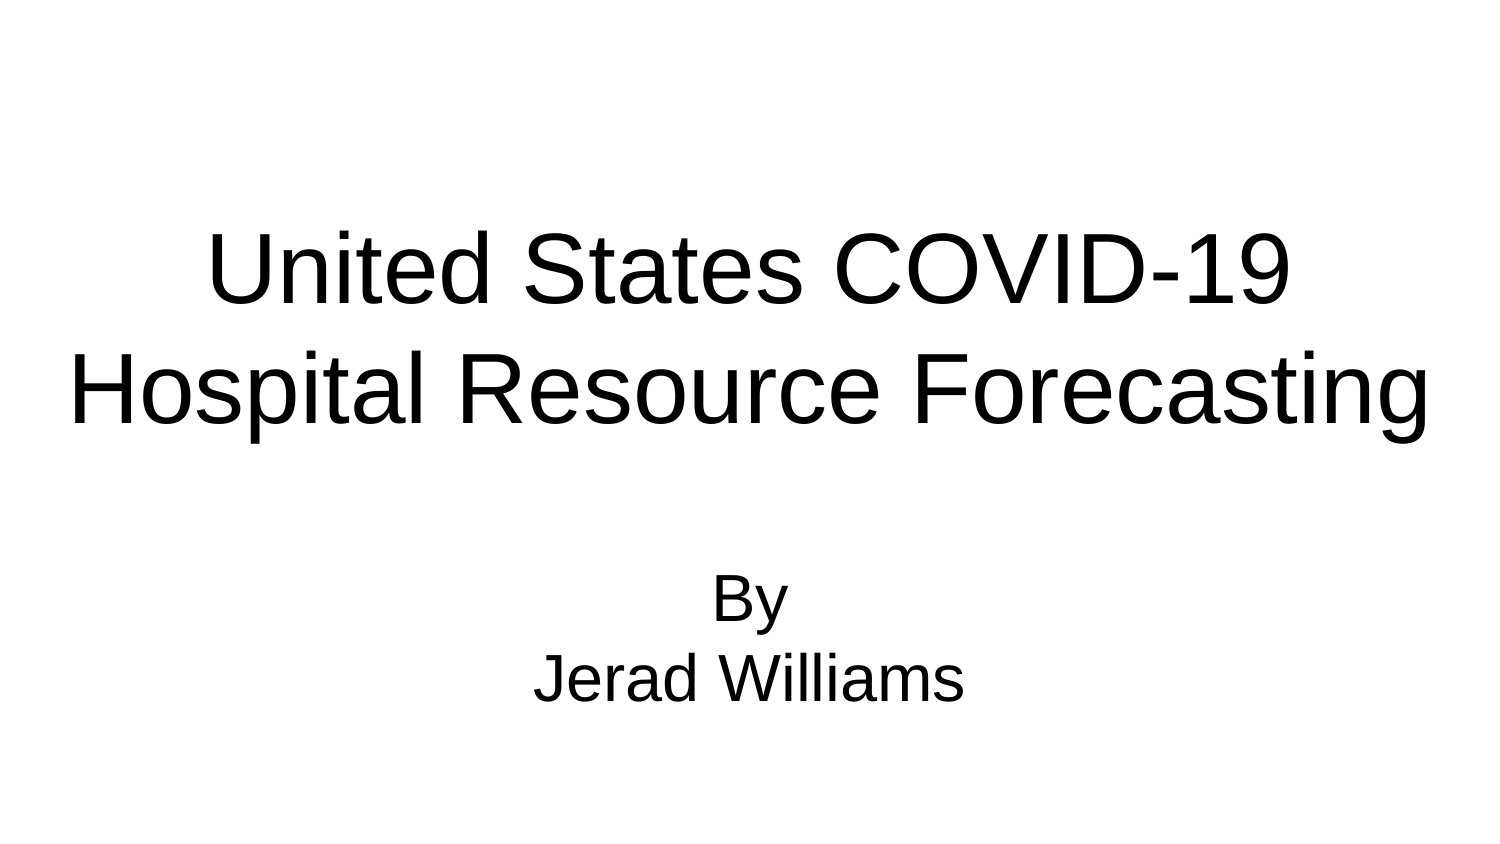

# United States COVID-19 Hospital Resource Forecasting
By
Jerad Williams